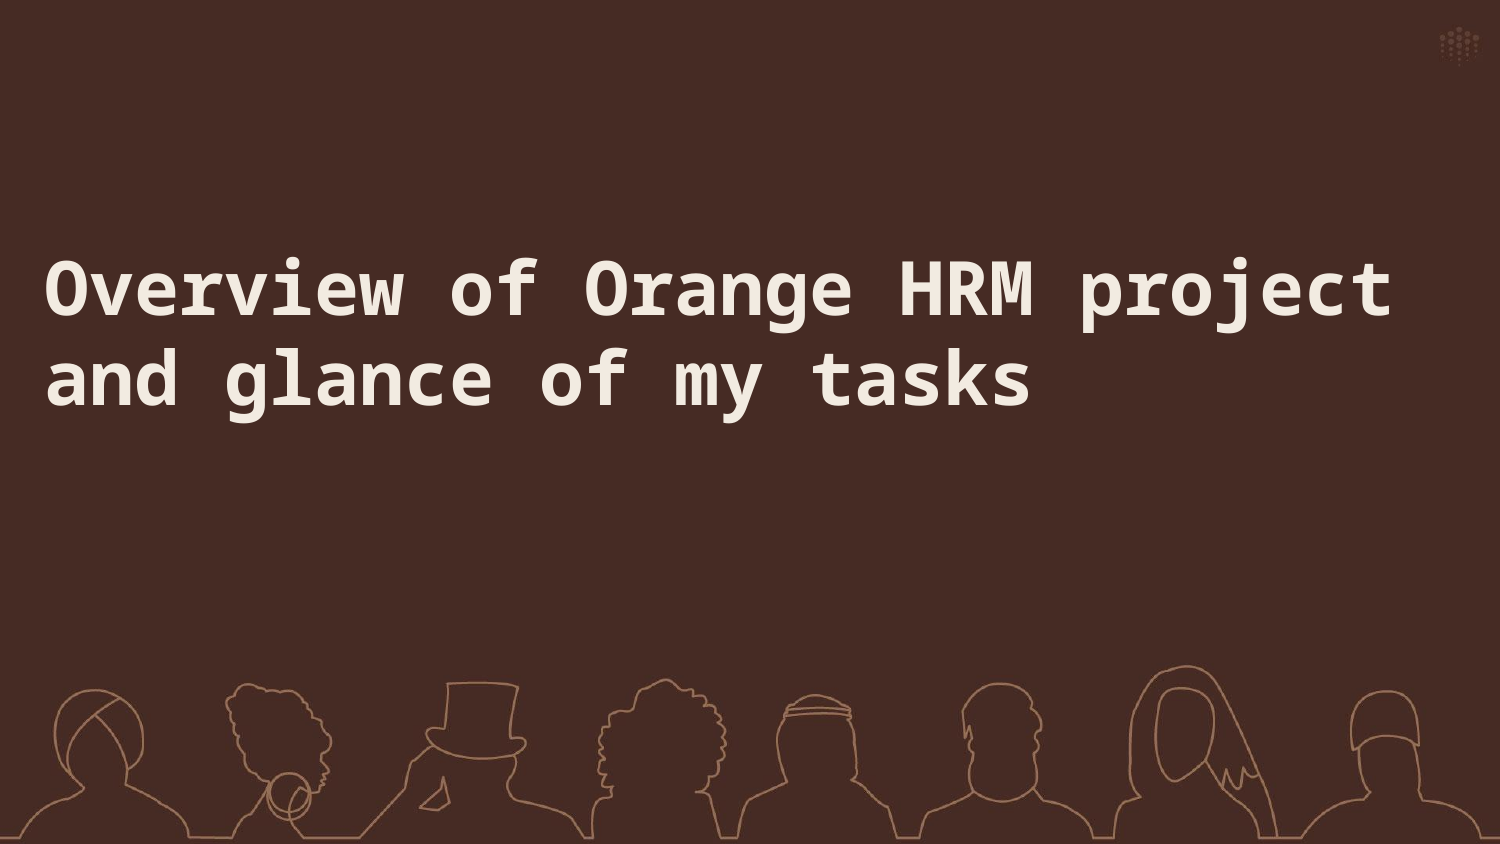

Overview of Orange HRM project and glance of my tasks